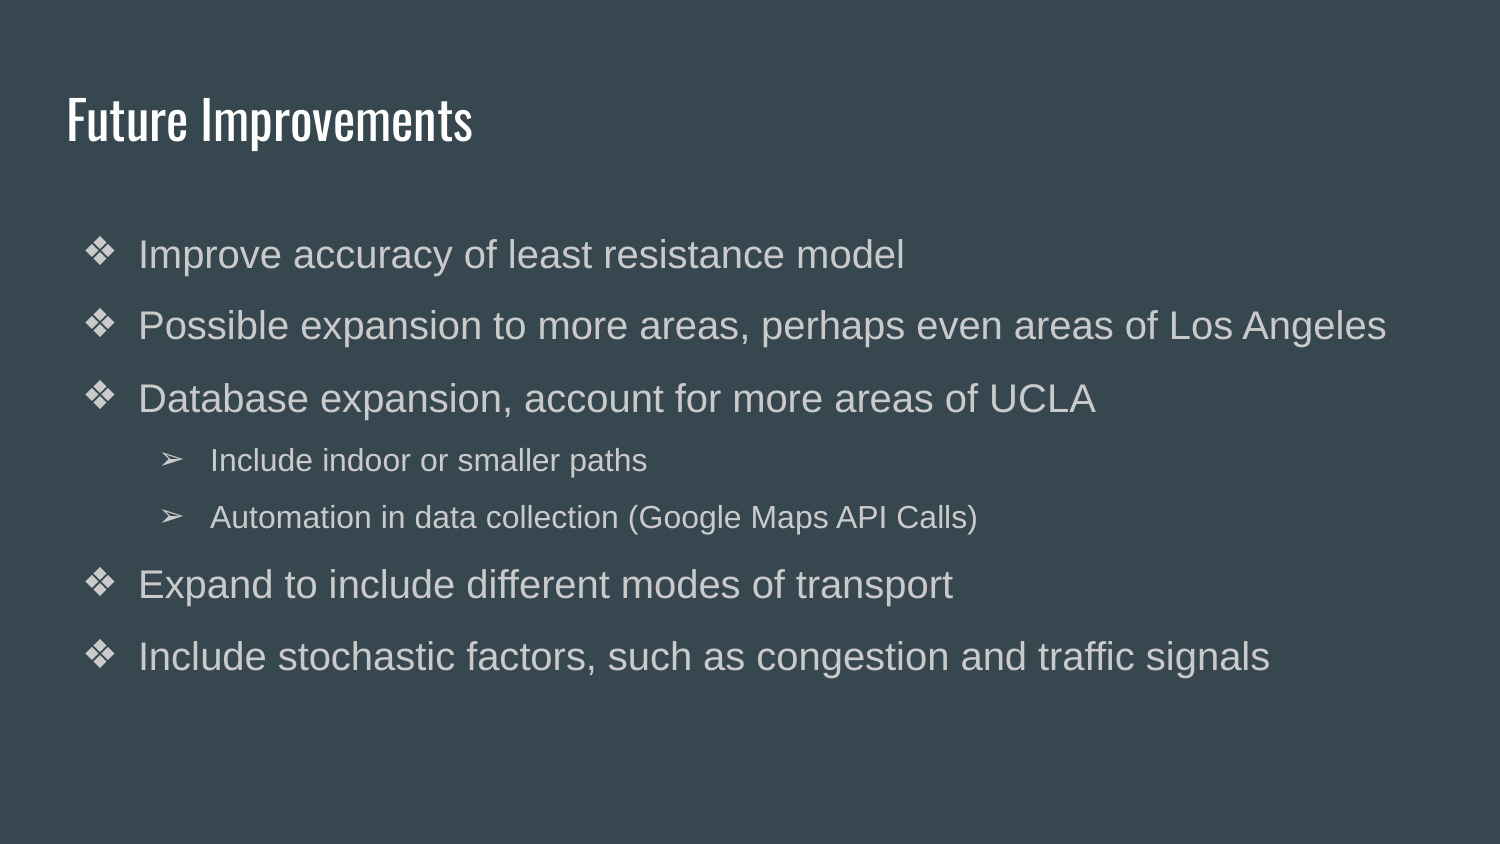

# Future Improvements
Improve accuracy of least resistance model
Possible expansion to more areas, perhaps even areas of Los Angeles
Database expansion, account for more areas of UCLA
Include indoor or smaller paths
Automation in data collection (Google Maps API Calls)
Expand to include different modes of transport
Include stochastic factors, such as congestion and traffic signals